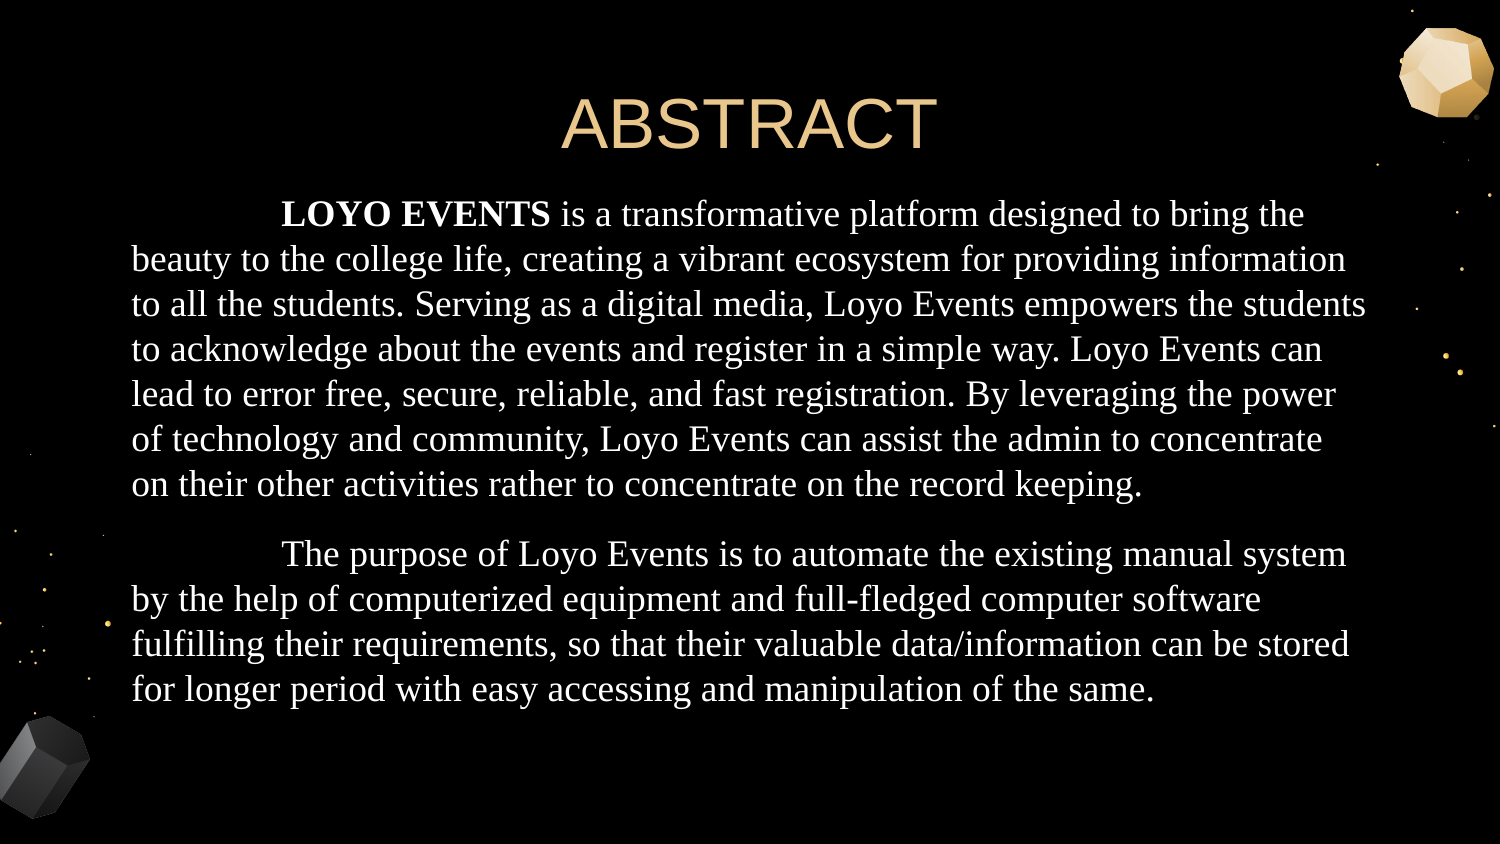

# ABSTRACT
	LOYO EVENTS is a transformative platform designed to bring the beauty to the college life, creating a vibrant ecosystem for providing information to all the students. Serving as a digital media, Loyo Events empowers the students to acknowledge about the events and register in a simple way. Loyo Events can lead to error free, secure, reliable, and fast registration. By leveraging the power of technology and community, Loyo Events can assist the admin to concentrate on their other activities rather to concentrate on the record keeping.
	The purpose of Loyo Events is to automate the existing manual system by the help of computerized equipment and full-fledged computer software fulfilling their requirements, so that their valuable data/information can be stored for longer period with easy accessing and manipulation of the same.